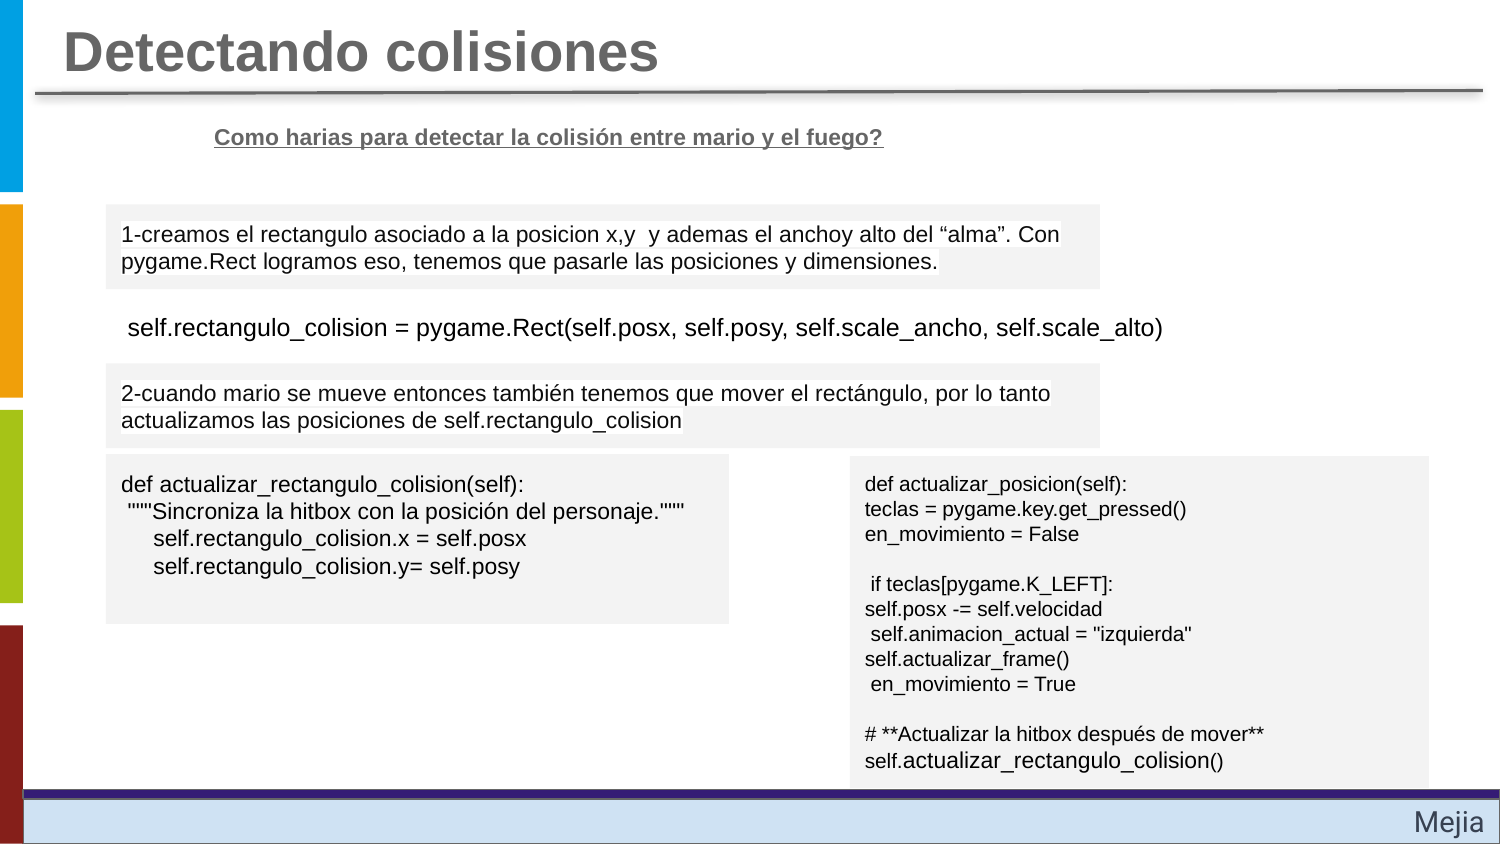

Detectando colisiones

Como harias para detectar la colisión entre mario y el fuego?

1-creamos el rectangulo asociado a la posicion x,y  y ademas el anchoy alto del “alma”. Con pygame.Rect logramos eso, tenemos que pasarle las posiciones y dimensiones.
  self.rectangulo_colision = pygame.Rect(self.posx, self.posy, self.scale_ancho, self.scale_alto)
2-cuando mario se mueve entonces también tenemos que mover el rectángulo, por lo tanto actualizamos las posiciones de self.rectangulo_colision

def actualizar_rectangulo_colision(self):
 """Sincroniza la hitbox con la posición del personaje."""
     self.rectangulo_colision.x = self.posx
     self.rectangulo_colision.y= self.posy

def actualizar_posicion(self):
teclas = pygame.key.get_pressed()
en_movimiento = False

 if teclas[pygame.K_LEFT]:
self.posx -= self.velocidad
 self.animacion_actual = "izquierda"
self.actualizar_frame()
 en_movimiento = True

# **Actualizar la hitbox después de mover** self.actualizar_rectangulo_colision()

Mejia